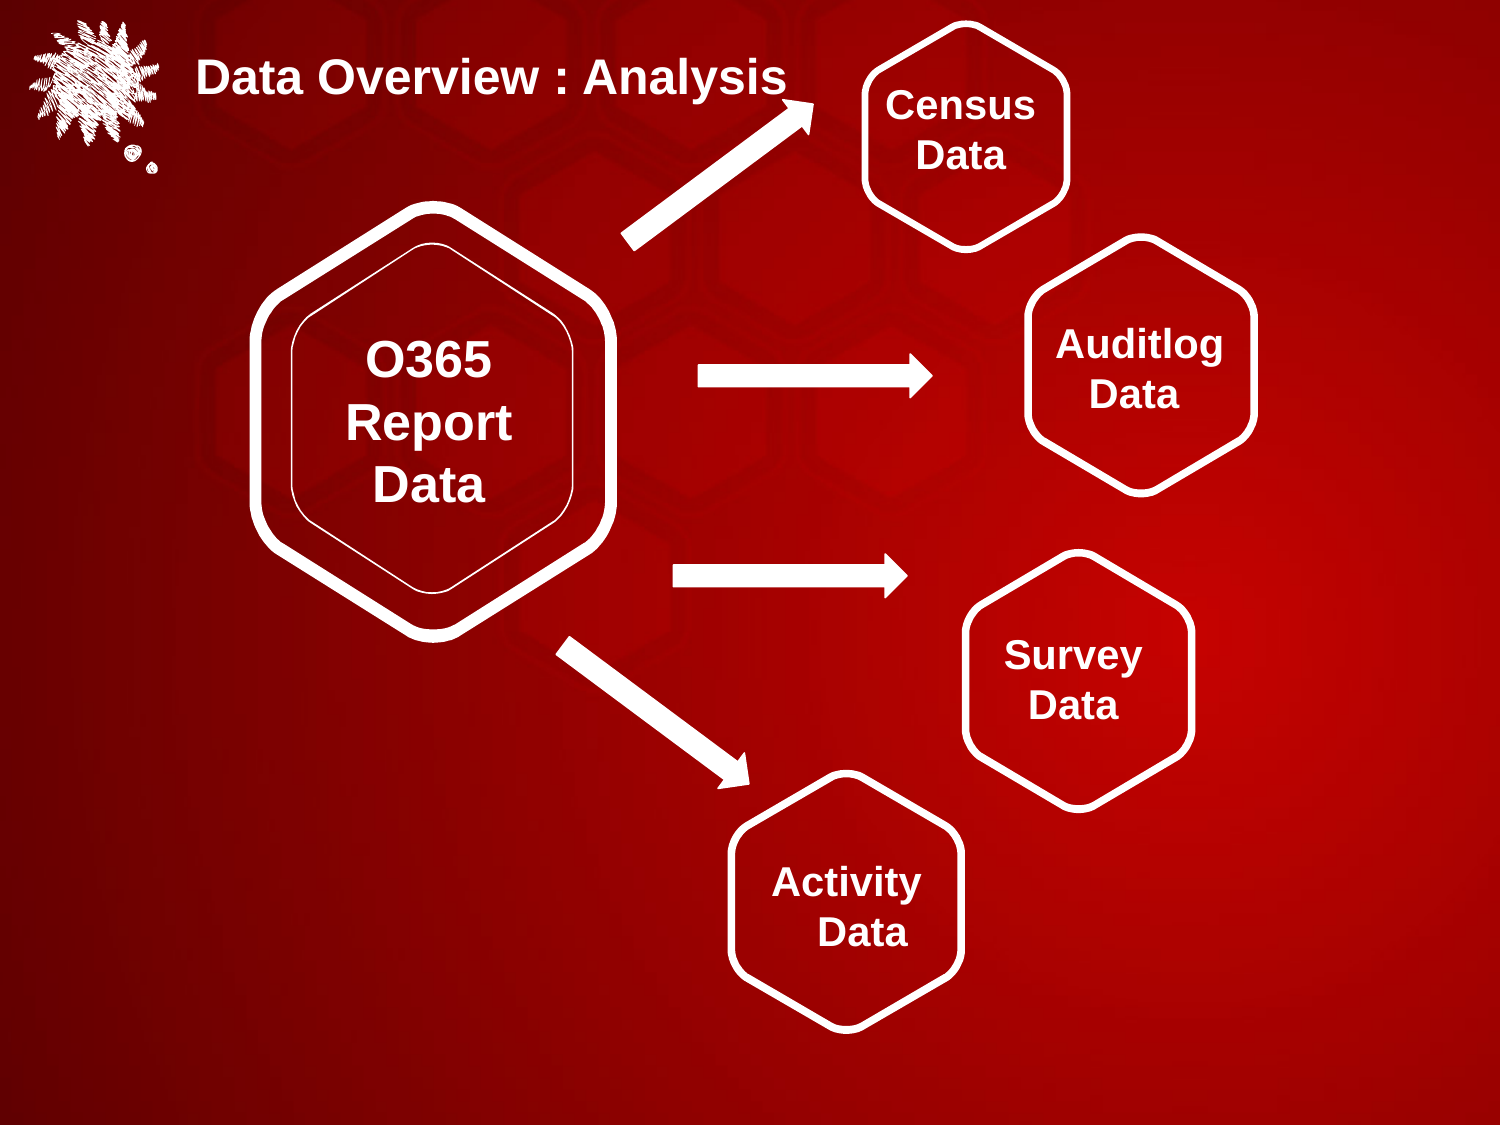

Data Overview : Analysis
Census
Data

Auditlog
Data

O365 Report Data

Survey
Data

Activity
    Data